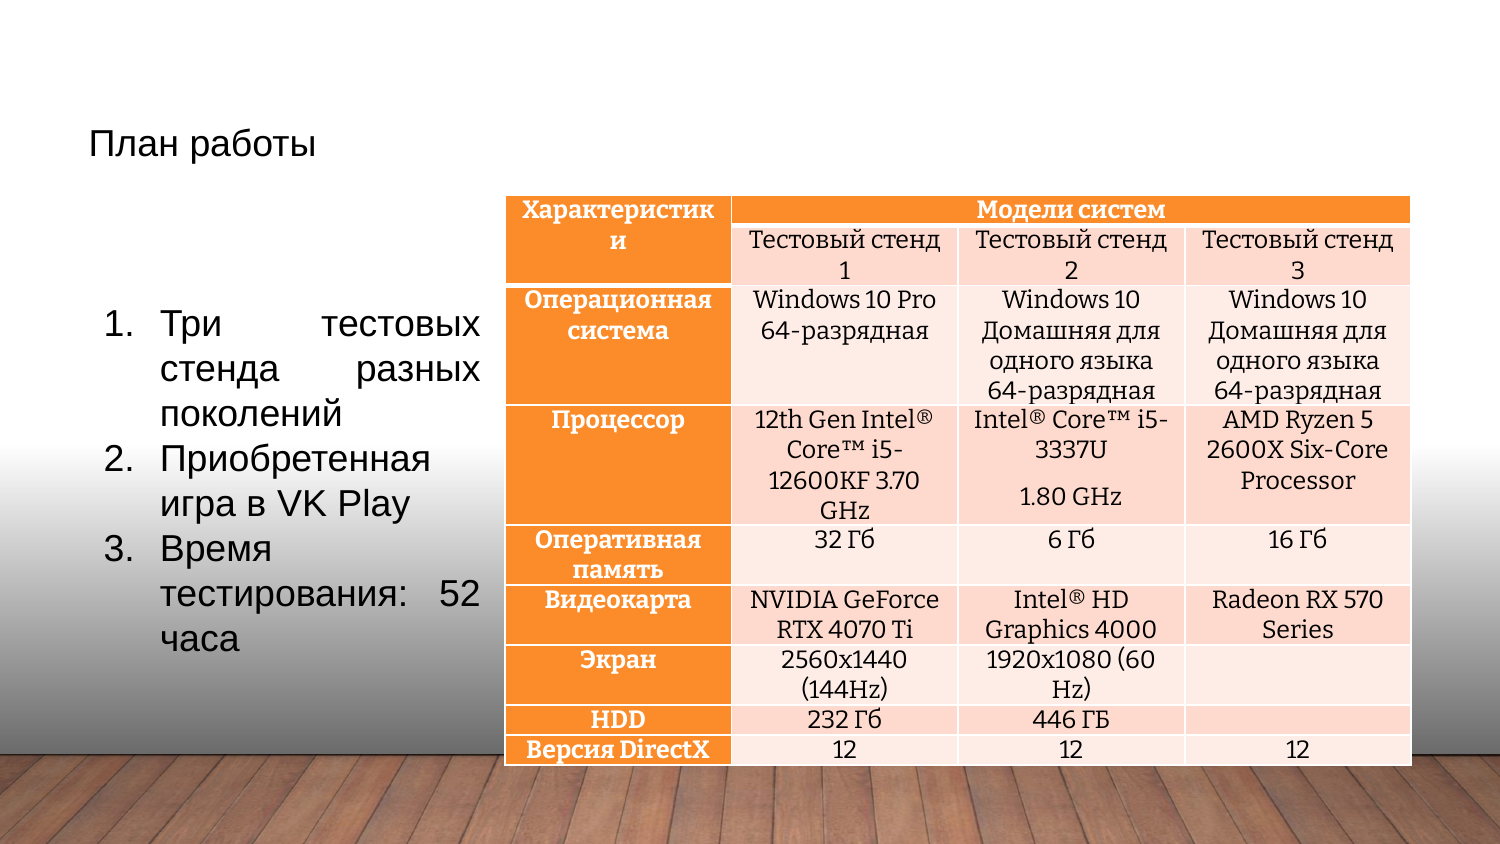

# План работы
| Характеристики | Модели систем |  |  |
| --- | --- | --- | --- |
|  | Тестовый стенд 1 | Тестовый стенд 2 | Тестовый стенд 3 |
| Операционная система | Windows 10 Pro 64-разрядная | Windows 10 Домашняя для одного языка 64-разрядная | Windows 10 Домашняя для одного языка 64-разрядная |
| Процессор | 12th Gen Intel® Core™ i5-12600KF 3.70 GHz | Intel® Core™ i5-3337U 1.80 GHz | AMD Ryzen 5 2600X Six-Core Processor |
| Оперативная память | 32 Гб | 6 Гб | 16 Гб |
| Видеокарта | NVIDIA GeForce RTX 4070 Ti | Intel® HD Graphics 4000 | Radeon RX 570 Series |
| Экран | 2560х1440 (144Hz) | 1920x1080 (60 Hz) |  |
| HDD | 232 Гб | 446 ГБ |  |
| Версия DirectX | 12 | 12 | 12 |
Три тестовых стенда разных поколений
Приобретенная игра в VK Play
Время тестирования: 52 часа